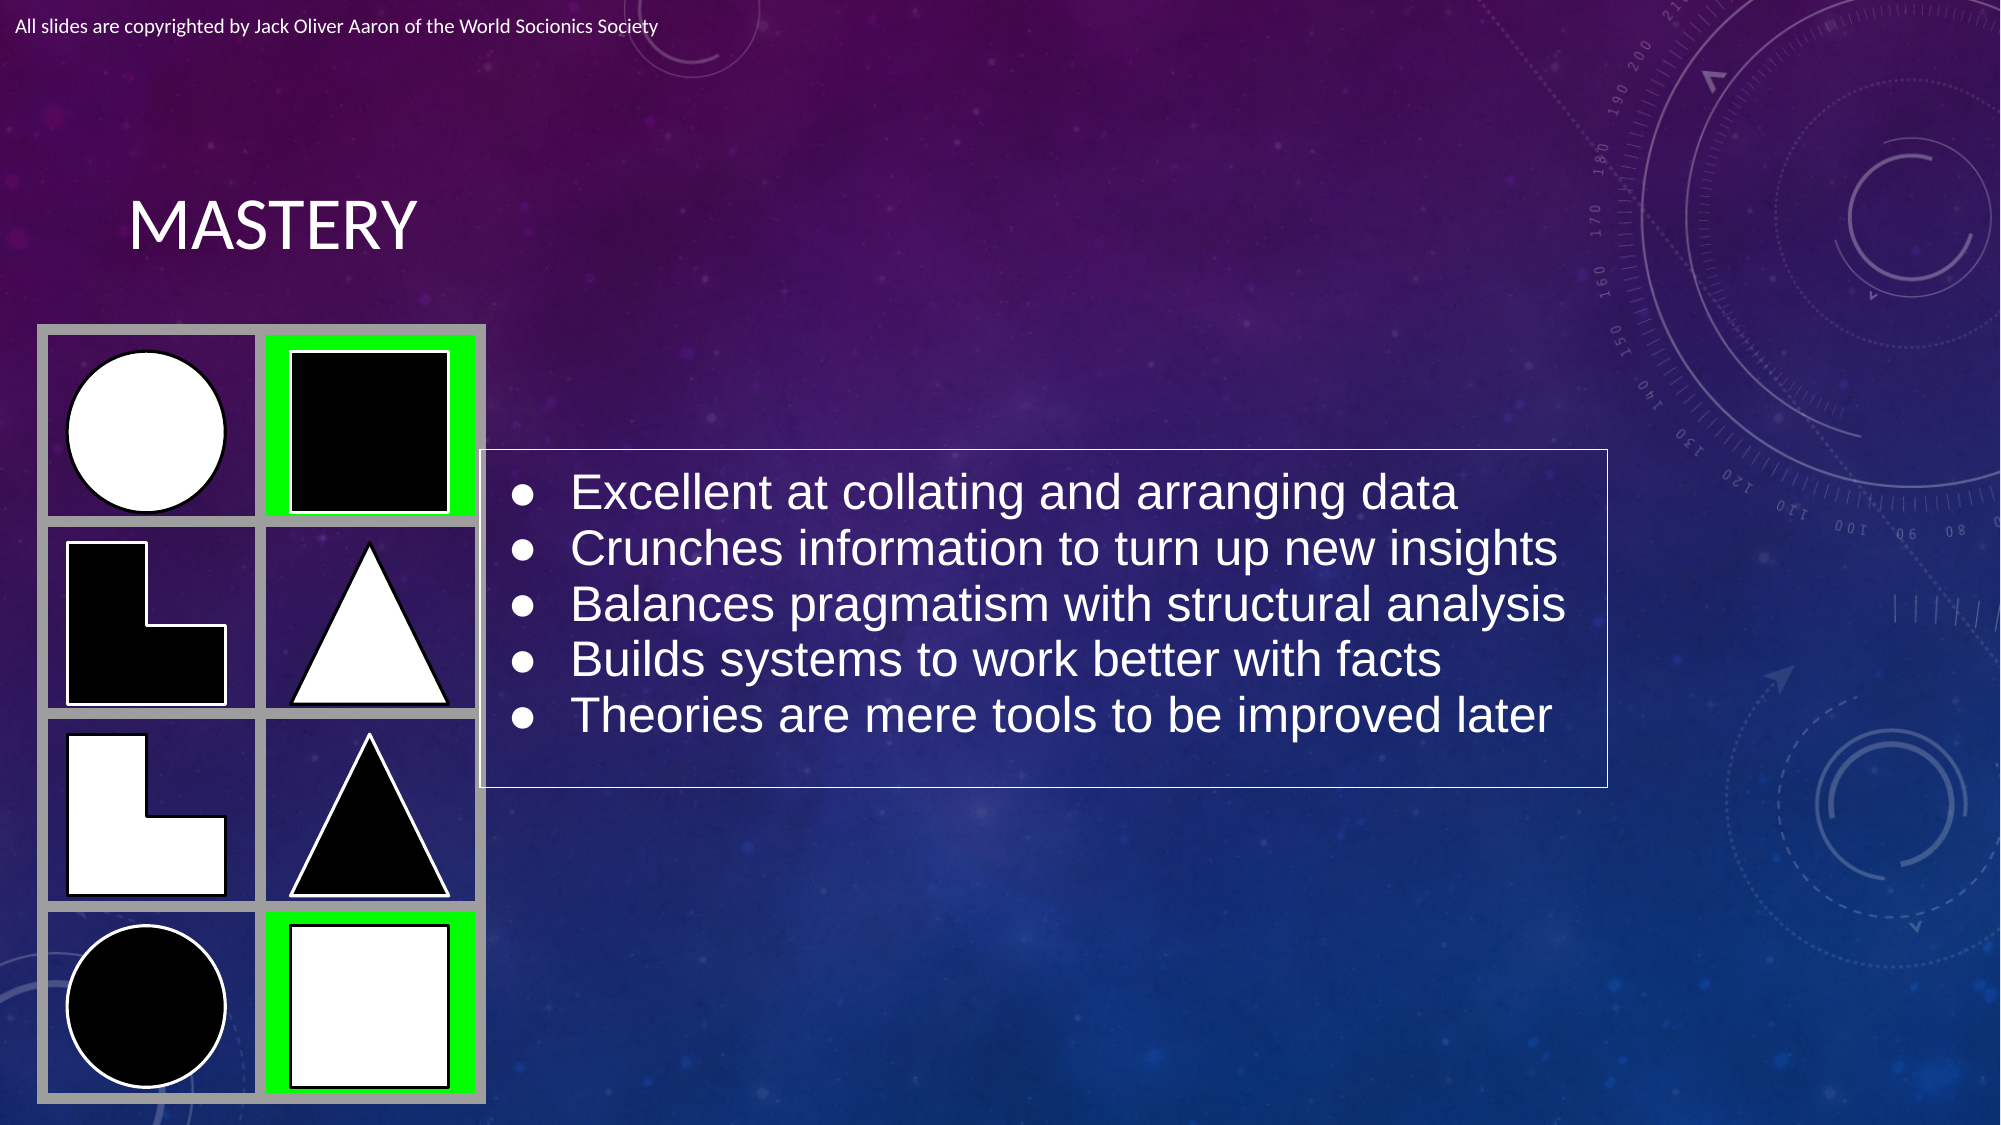

All slides are copyrighted by Jack Oliver Aaron of the World Socionics Society
# MASTERY
|  |  |
| --- | --- |
|  |  |
|  |  |
|  |  |

| Excellent at collating and arranging data Crunches information to turn up new insights Balances pragmatism with structural analysis Builds systems to work better with facts Theories are mere tools to be improved later |
| --- |